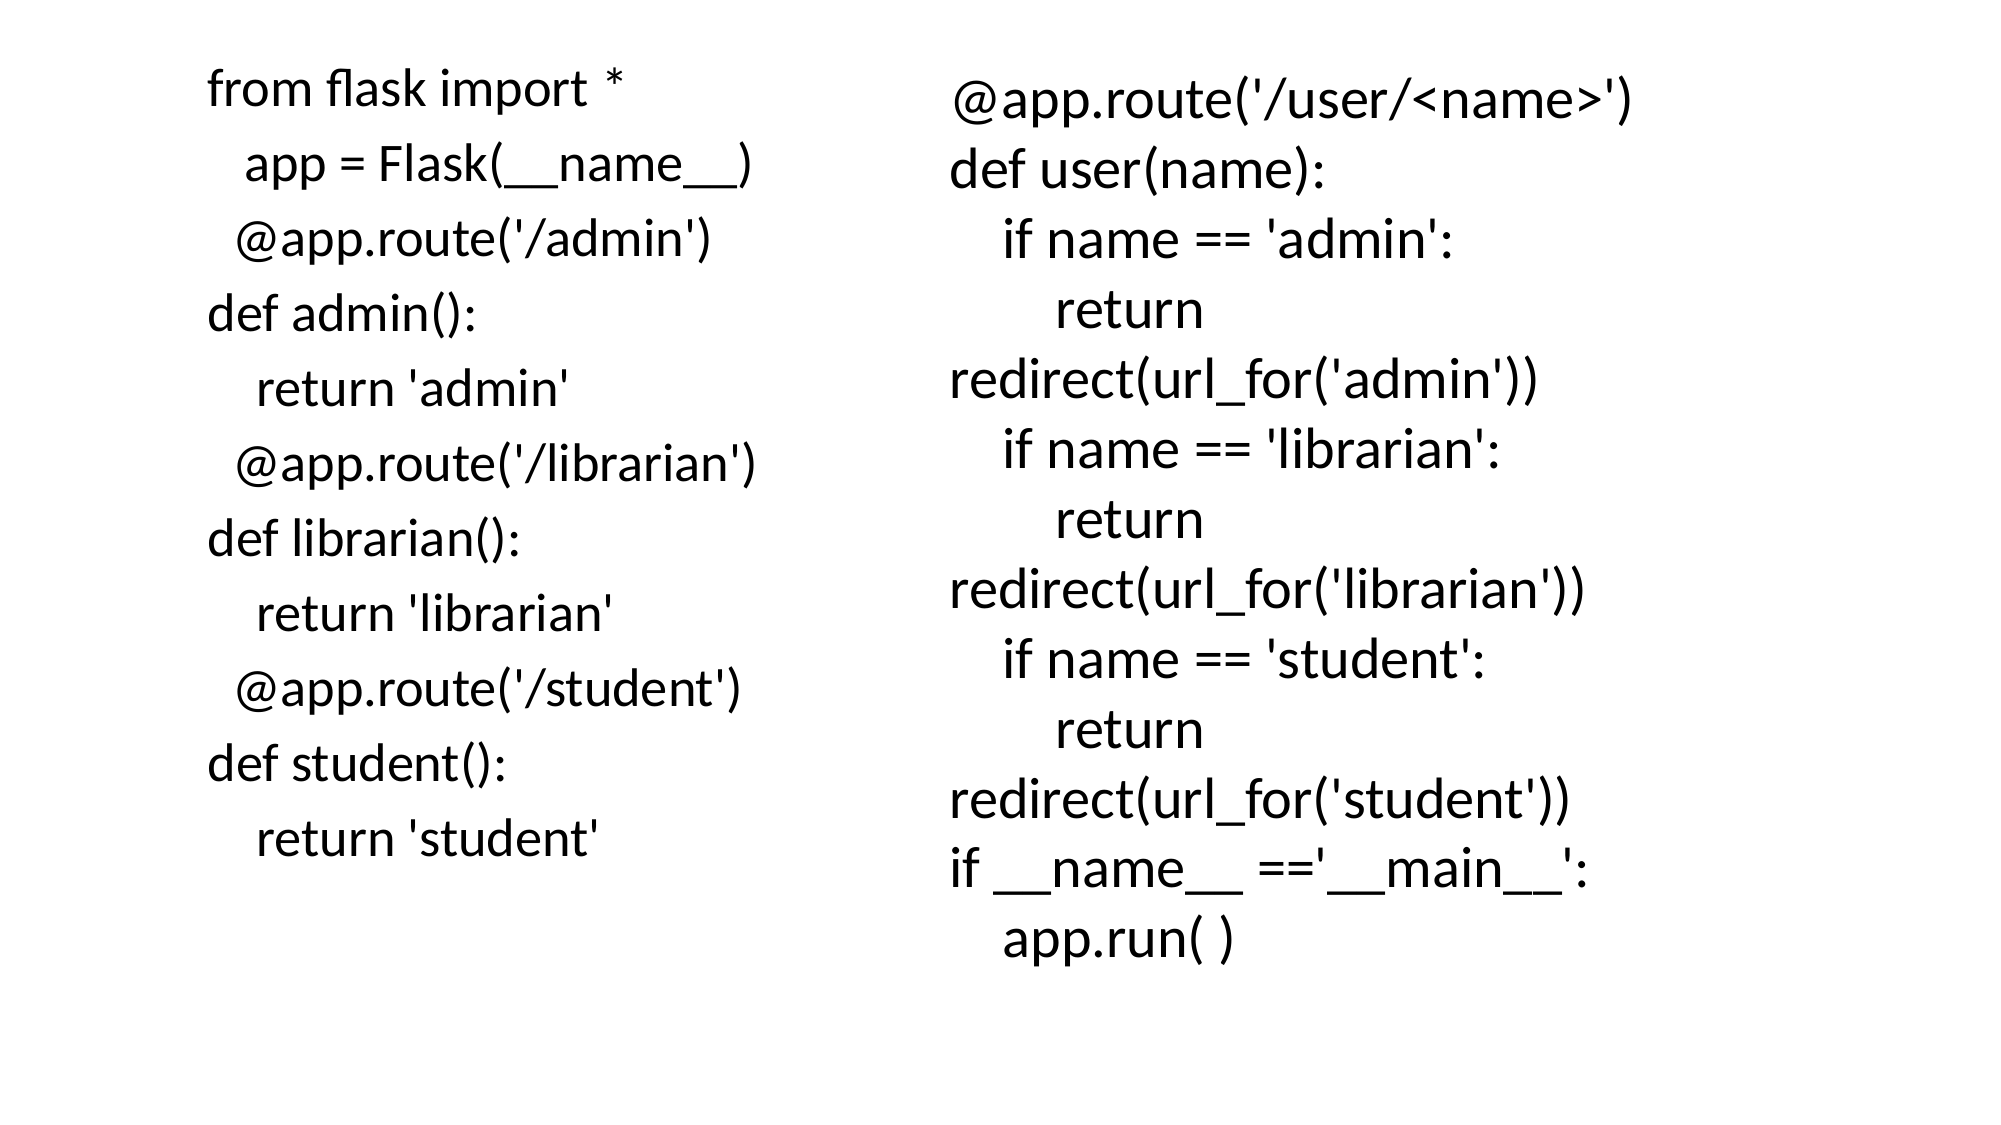

from flask import *
   app = Flask(__name__)
  @app.route('/admin')
def admin():
    return 'admin'
  @app.route('/librarian')
def librarian():
    return 'librarian'
  @app.route('/student')
def student():
    return 'student'

@app.route('/user/<name>')
def user(name):
    if name == 'admin':
        return redirect(url_for('admin'))
    if name == 'librarian':
        return redirect(url_for('librarian'))
    if name == 'student':
        return redirect(url_for('student'))
if __name__ =='__main__':
    app.run( )